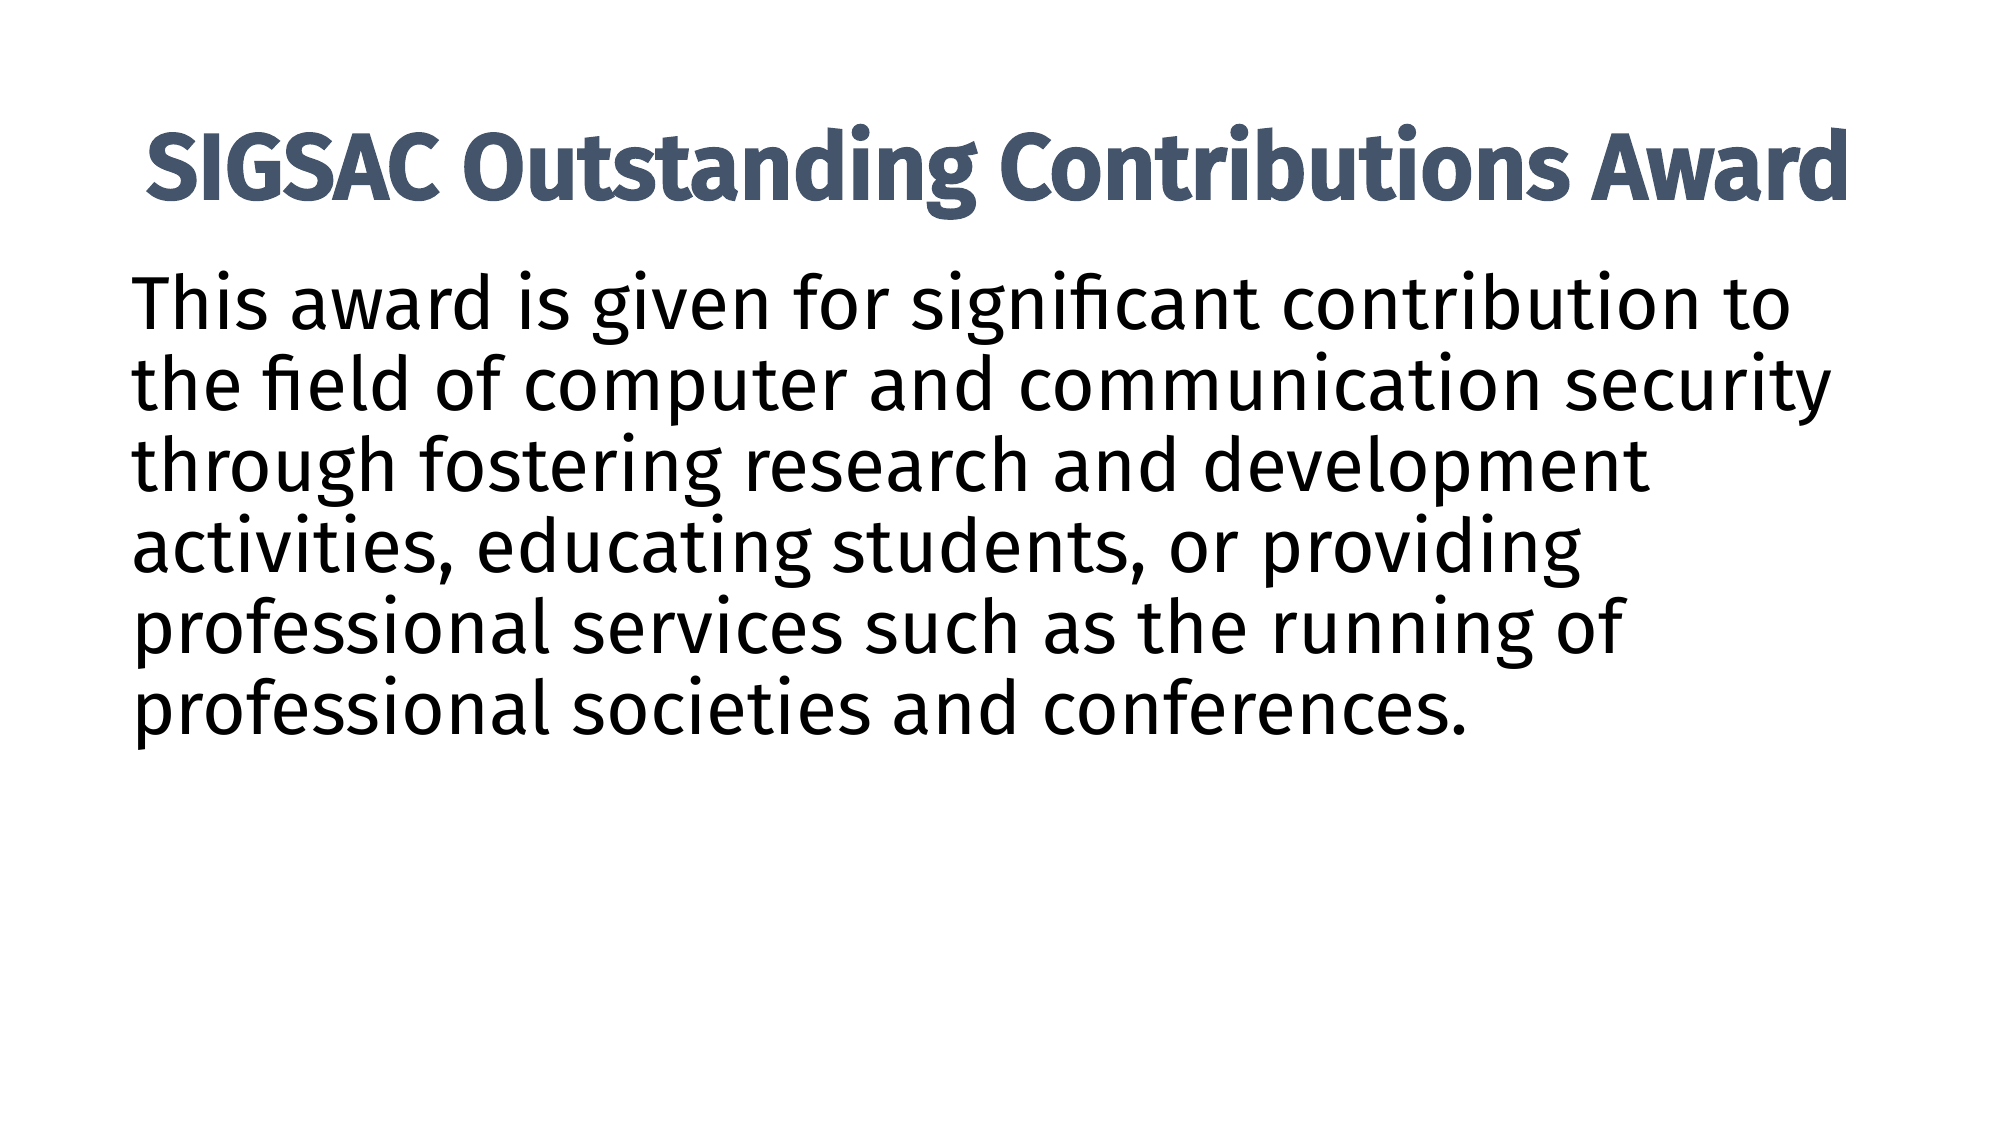

# SIGSAC Outstanding Contributions Award
This award is given for significant contribution to the field of computer and communication security through fostering research and development activities, educating students, or providing professional services such as the running of professional societies and conferences.